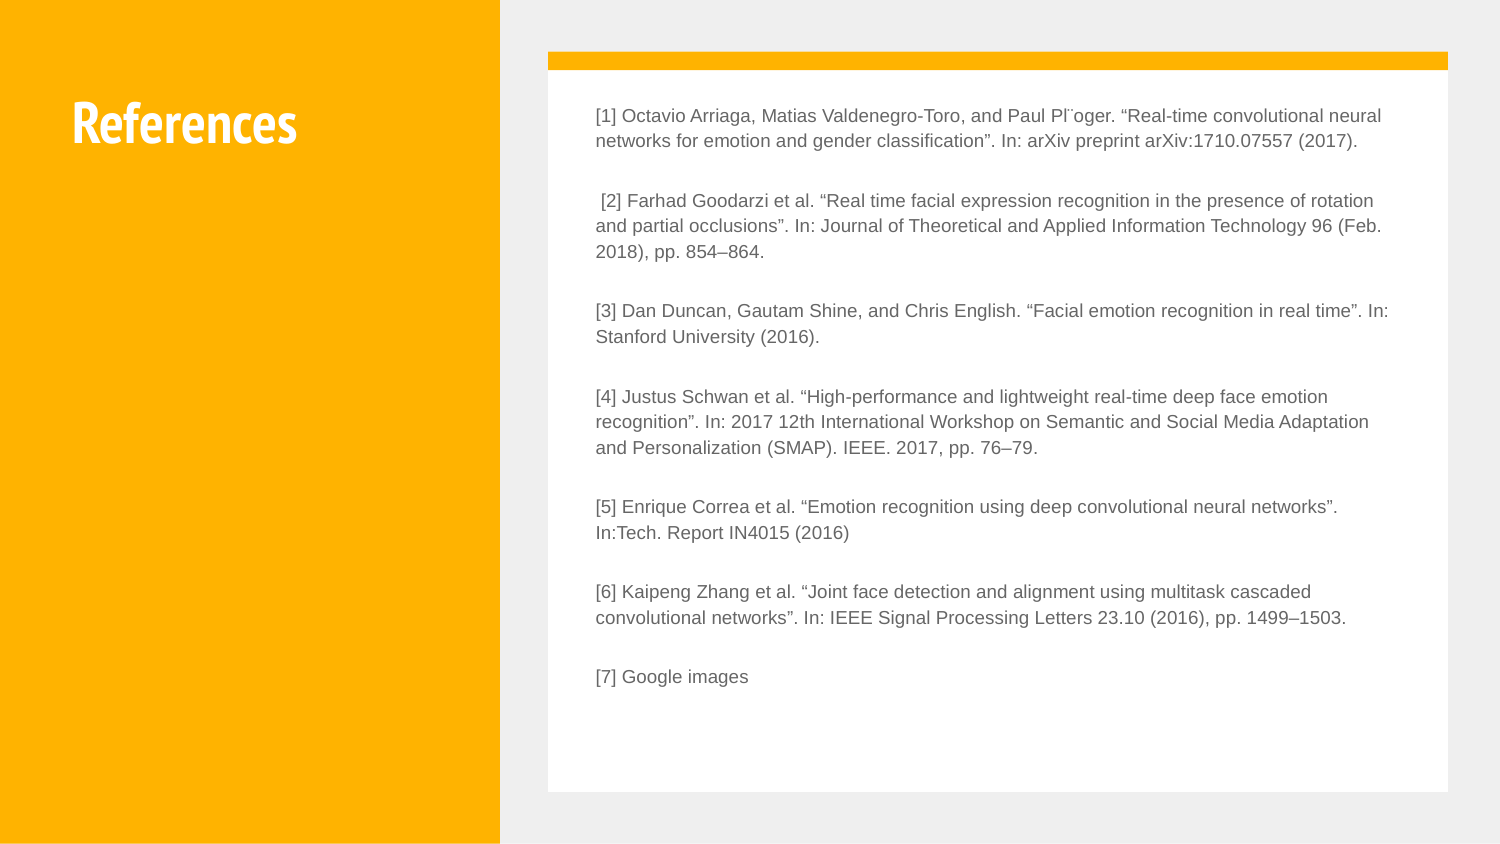

# References
[1] Octavio Arriaga, Matias Valdenegro-Toro, and Paul Pl¨oger. “Real-time convolutional neural networks for emotion and gender classification”. In: arXiv preprint arXiv:1710.07557 (2017).
 [2] Farhad Goodarzi et al. “Real time facial expression recognition in the presence of rotation and partial occlusions”. In: Journal of Theoretical and Applied Information Technology 96 (Feb. 2018), pp. 854–864.
[3] Dan Duncan, Gautam Shine, and Chris English. “Facial emotion recognition in real time”. In: Stanford University (2016).
[4] Justus Schwan et al. “High-performance and lightweight real-time deep face emotion recognition”. In: 2017 12th International Workshop on Semantic and Social Media Adaptation and Personalization (SMAP). IEEE. 2017, pp. 76–79.
[5] Enrique Correa et al. “Emotion recognition using deep convolutional neural networks”. In:Tech. Report IN4015 (2016)
[6] Kaipeng Zhang et al. “Joint face detection and alignment using multitask cascaded convolutional networks”. In: IEEE Signal Processing Letters 23.10 (2016), pp. 1499–1503.
[7] Google images